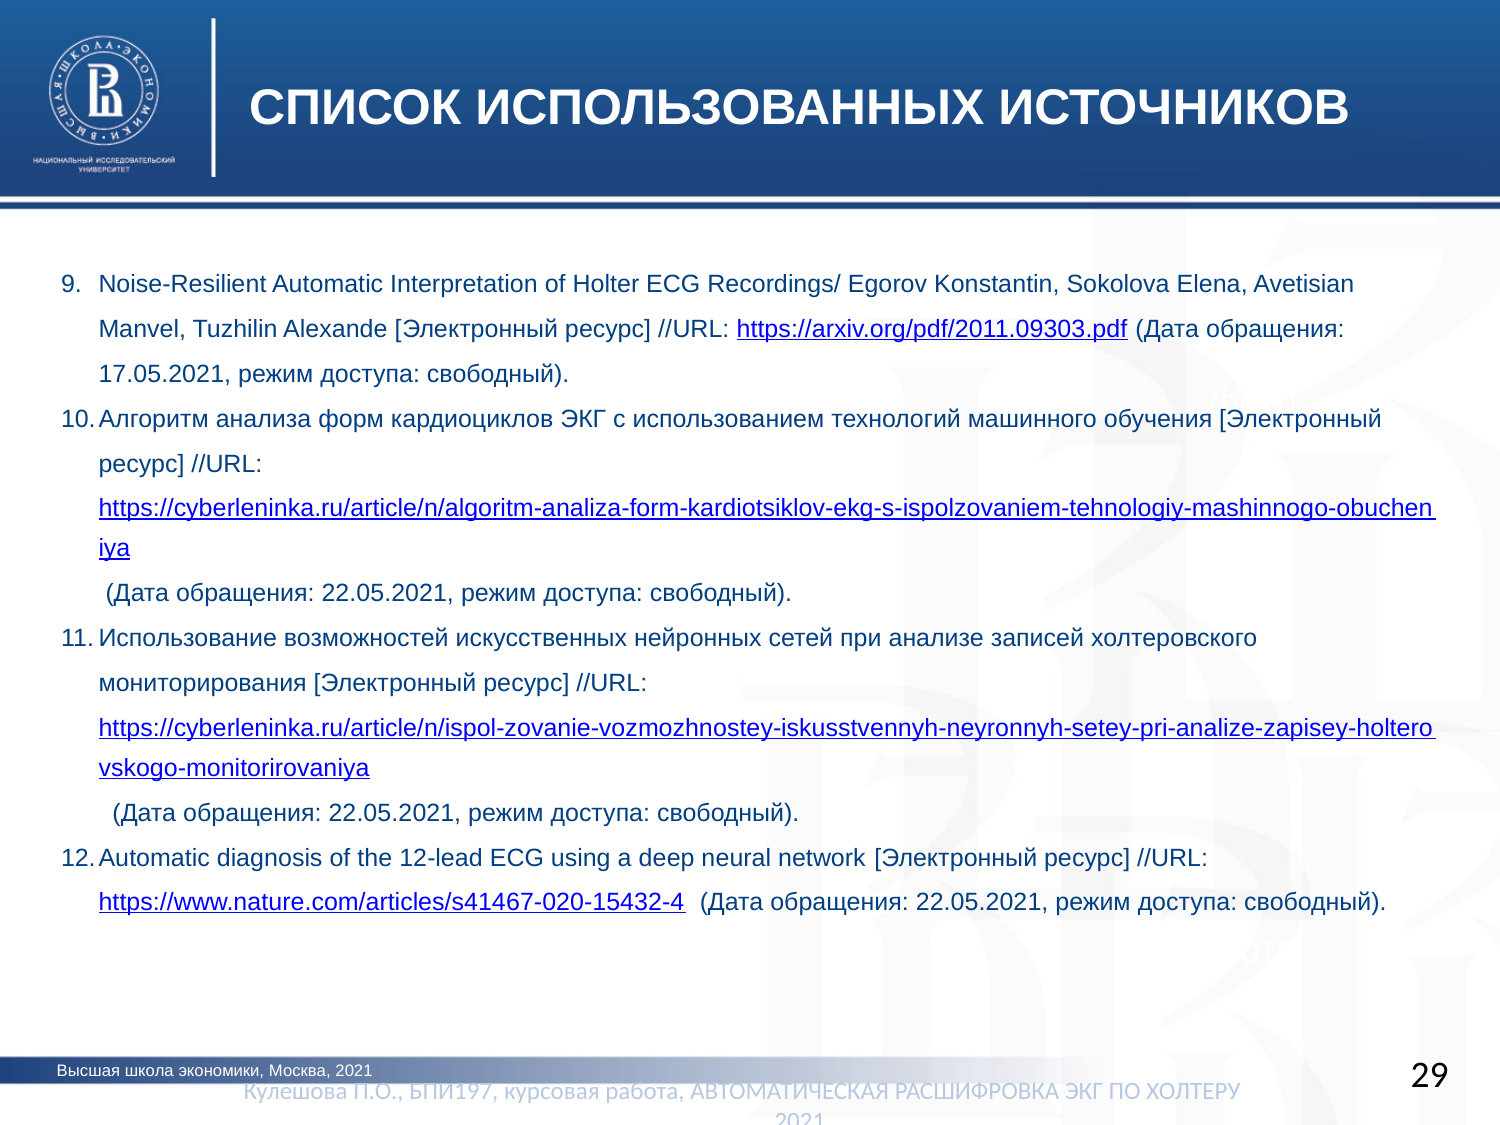

СПИСОК ИСПОЛЬЗОВАННЫХ ИСТОЧНИКОВ

Noise-Resilient Automatic Interpretation of Holter ECG Recordings/ Egorov Konstantin, Sokolova Elena, Avetisian Manvel, Tuzhilin Alexande [Электронный ресурс] //URL: https://arxiv.org/pdf/2011.09303.pdf (Дата обращения: 17.05.2021, режим доступа: свободный).
Алгоритм анализа форм кардиоциклов ЭКГ с использованием технологий машинного обучения [Электронный ресурс] //URL: https://cyberleninka.ru/article/n/algoritm-analiza-form-kardiotsiklov-ekg-s-ispolzovaniem-tehnologiy-mashinnogo-obucheniya (Дата обращения: 22.05.2021, режим доступа: свободный).
Использование возможностей искусственных нейронных сетей при анализе записей холтеровского мониторирования [Электронный ресурс] //URL: https://cyberleninka.ru/article/n/ispol-zovanie-vozmozhnostey-iskusstvennyh-neyronnyh-setey-pri-analize-zapisey-holterovskogo-monitorirovaniya  (Дата обращения: 22.05.2021, режим доступа: свободный).
Automatic diagnosis of the 12-lead ECG using a deep neural network [Электронный ресурс] //URL: https://www.nature.com/articles/s41467-020-15432-4  (Дата обращения: 22.05.2021, режим доступа: свободный).

фото
фото
29
Высшая школа экономики, Москва, 2021
Кулешова П.О., БПИ197, курсовая работа, АВТОМАТИЧЕСКАЯ РАСШИФРОВКА ЭКГ ПО ХОЛТЕРУ                     2021